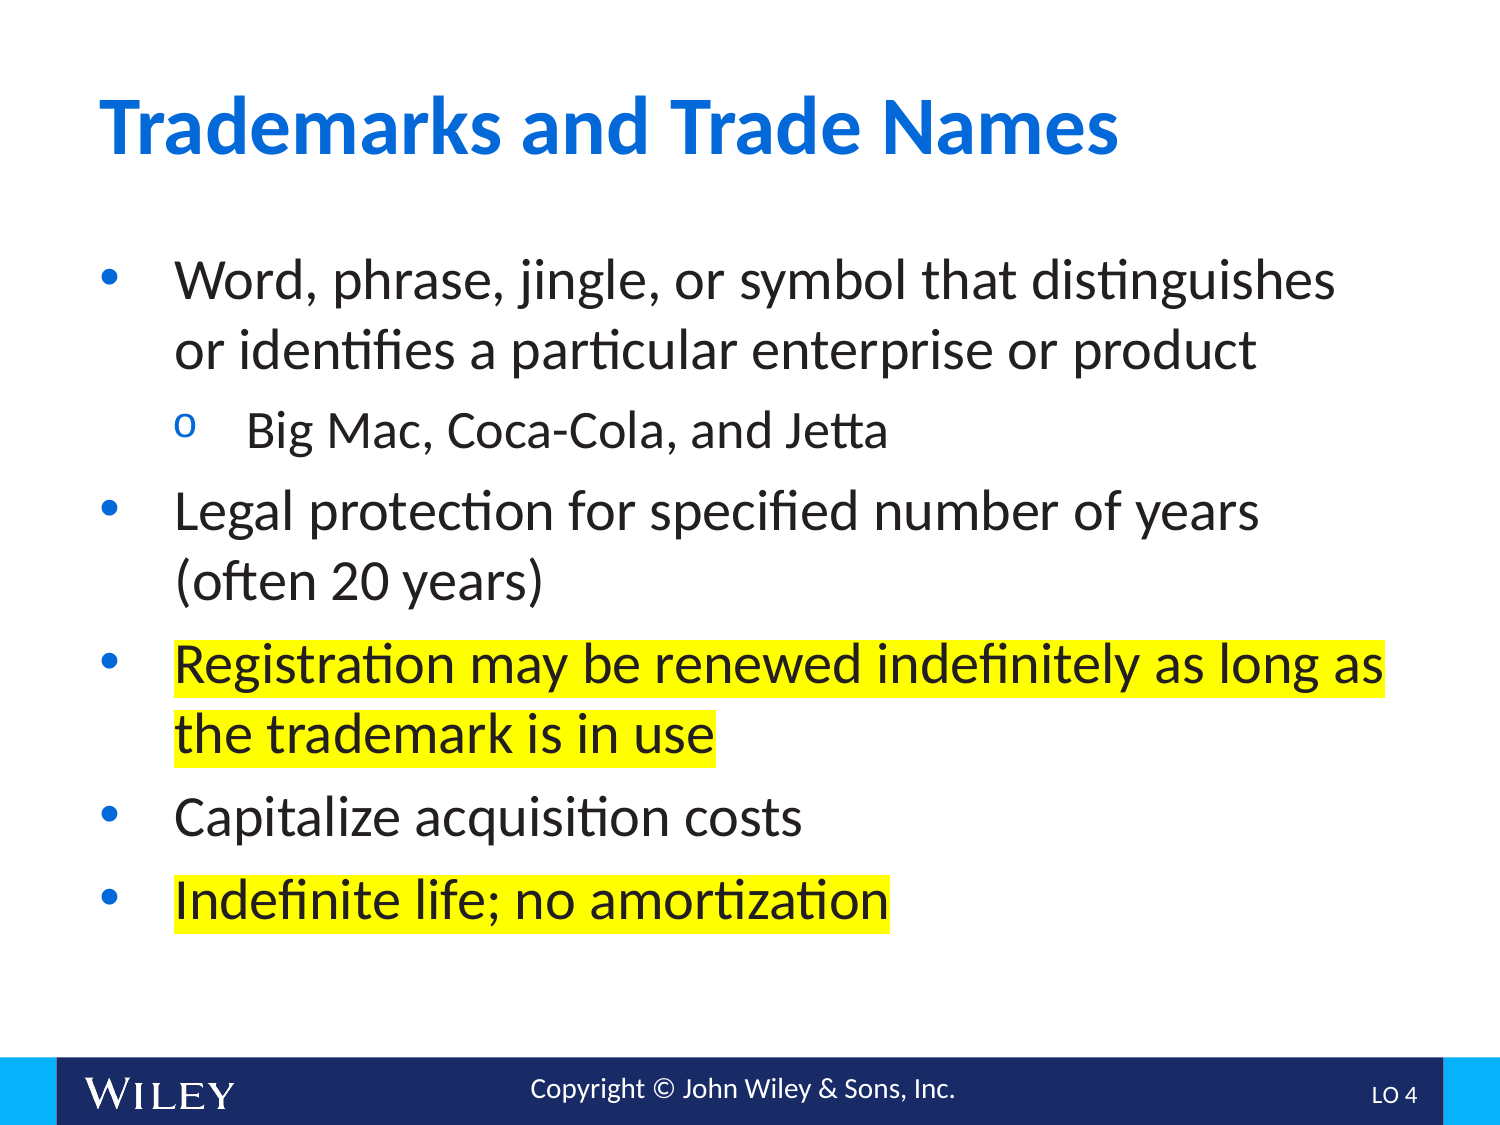

# Trademarks and Trade Names
Word, phrase, jingle, or symbol that distinguishes or identifies a particular enterprise or product
Big Mac, Coca-Cola, and Jetta
Legal protection for specified number of years (often 20 years)
Registration may be renewed indefinitely as long as the trademark is in use
Capitalize acquisition costs
Indefinite life; no amortization
L O 4